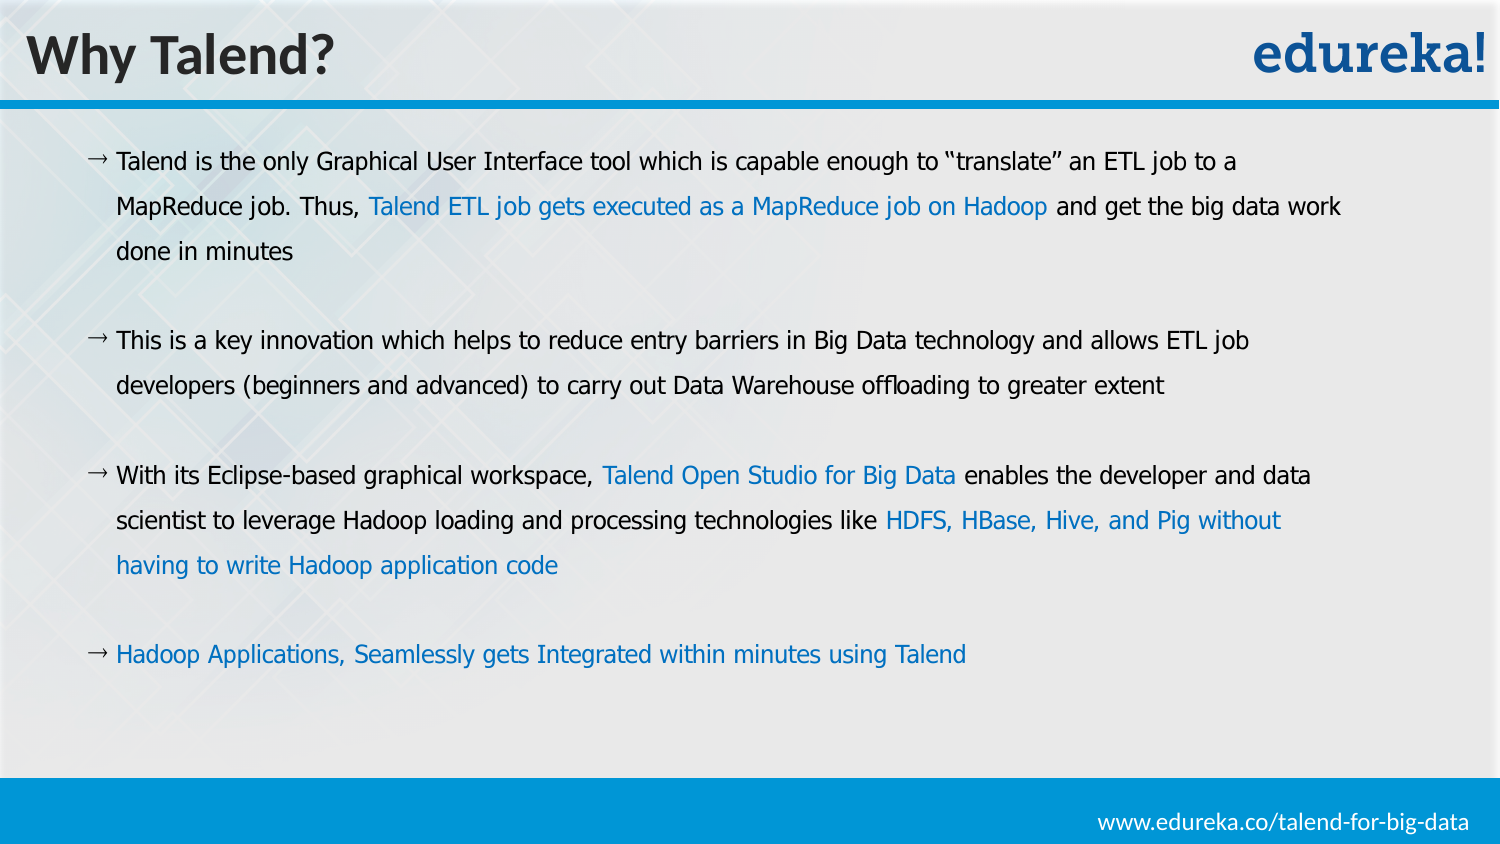

Why Talend?

Talend is the only Graphical User Interface tool which is capable enough to “translate” an ETL job to a MapReduce job. Thus, Talend ETL job gets executed as a MapReduce job on Hadoop and get the big data work done in minutes

This is a key innovation which helps to reduce entry barriers in Big Data technology and allows ETL job developers (beginners and advanced) to carry out Data Warehouse offloading to greater extent

With its Eclipse-based graphical workspace, Talend Open Studio for Big Data enables the developer and data scientist to leverage Hadoop loading and processing technologies like HDFS, HBase, Hive, and Pig without having to write Hadoop application code

Hadoop Applications, Seamlessly gets Integrated within minutes using Talend